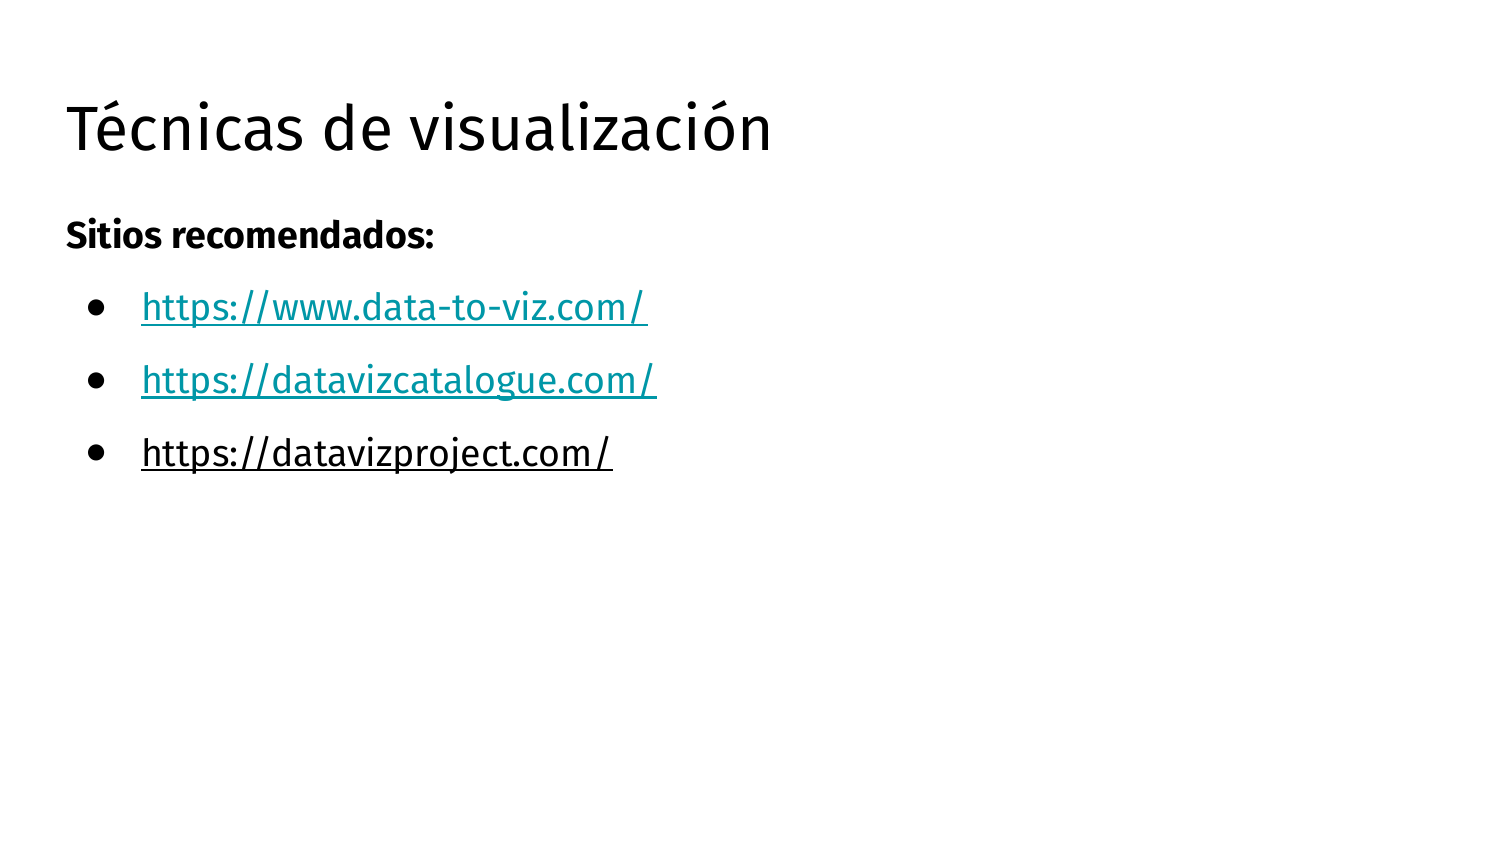

# Técnicas de visualización
Sitios recomendados:
https://www.data-to-viz.com/
https://datavizcatalogue.com/
https://datavizproject.com/